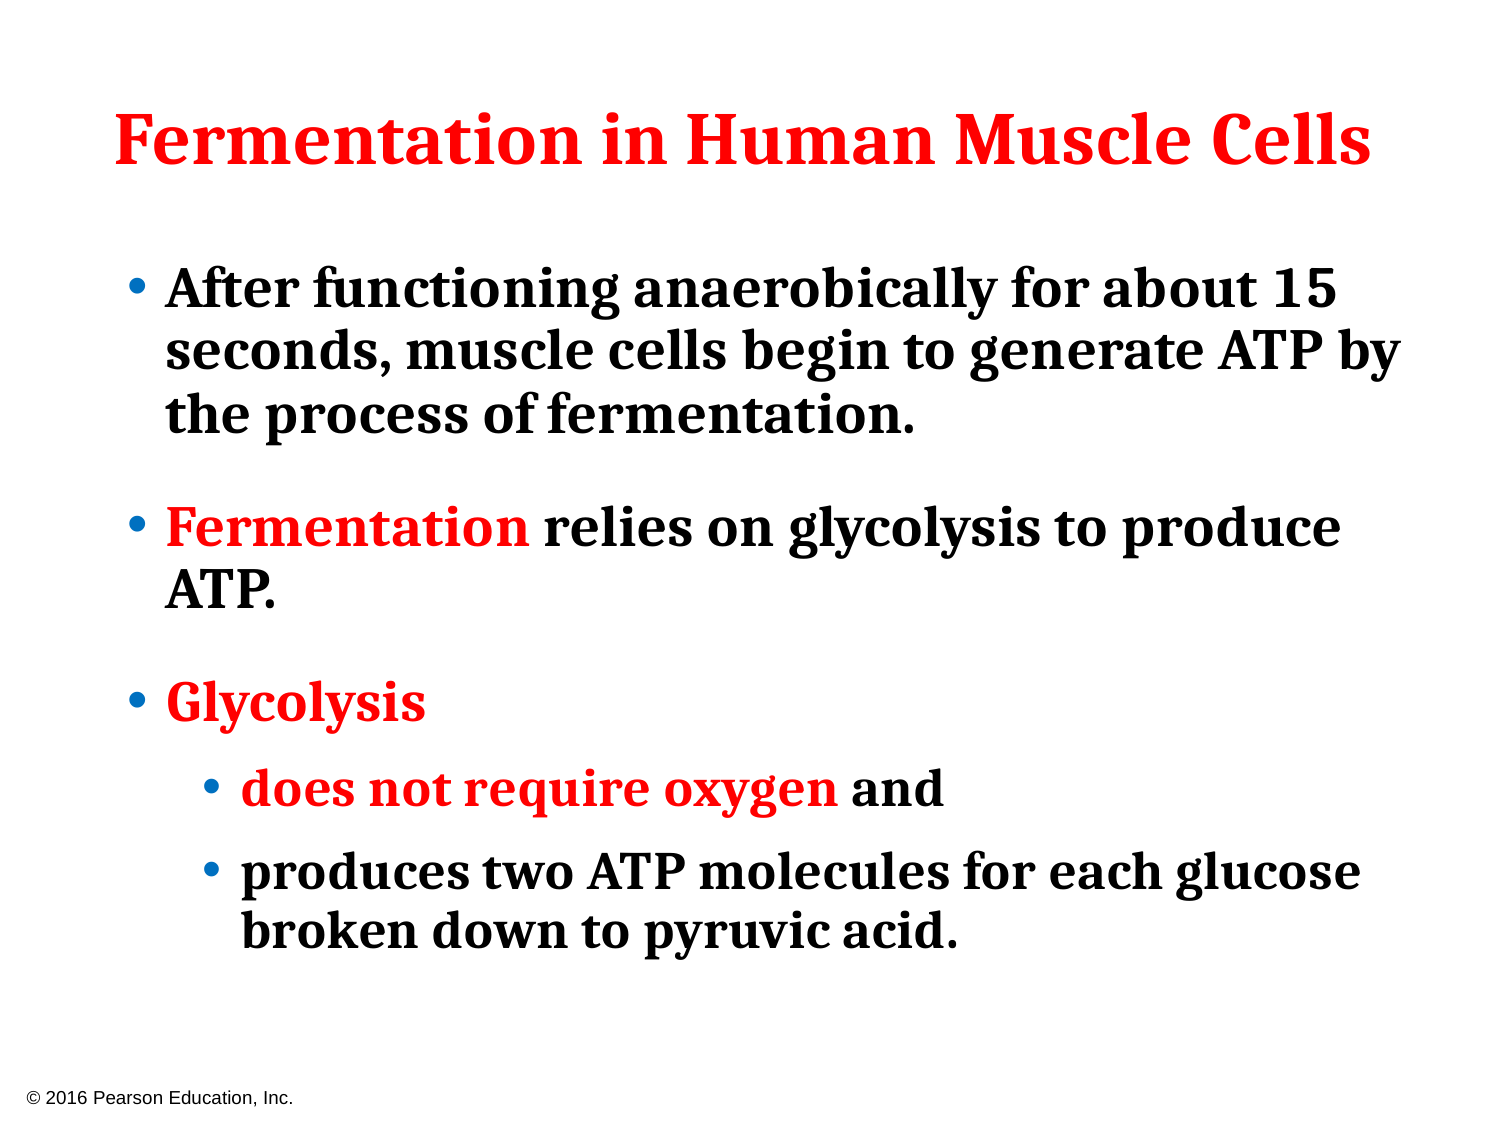

# Fermentation in Human Muscle Cells
After functioning anaerobically for about 15 seconds, muscle cells begin to generate ATP by the process of fermentation.
Fermentation relies on glycolysis to produce ATP.
Glycolysis
does not require oxygen and
produces two ATP molecules for each glucose broken down to pyruvic acid.
© 2016 Pearson Education, Inc.